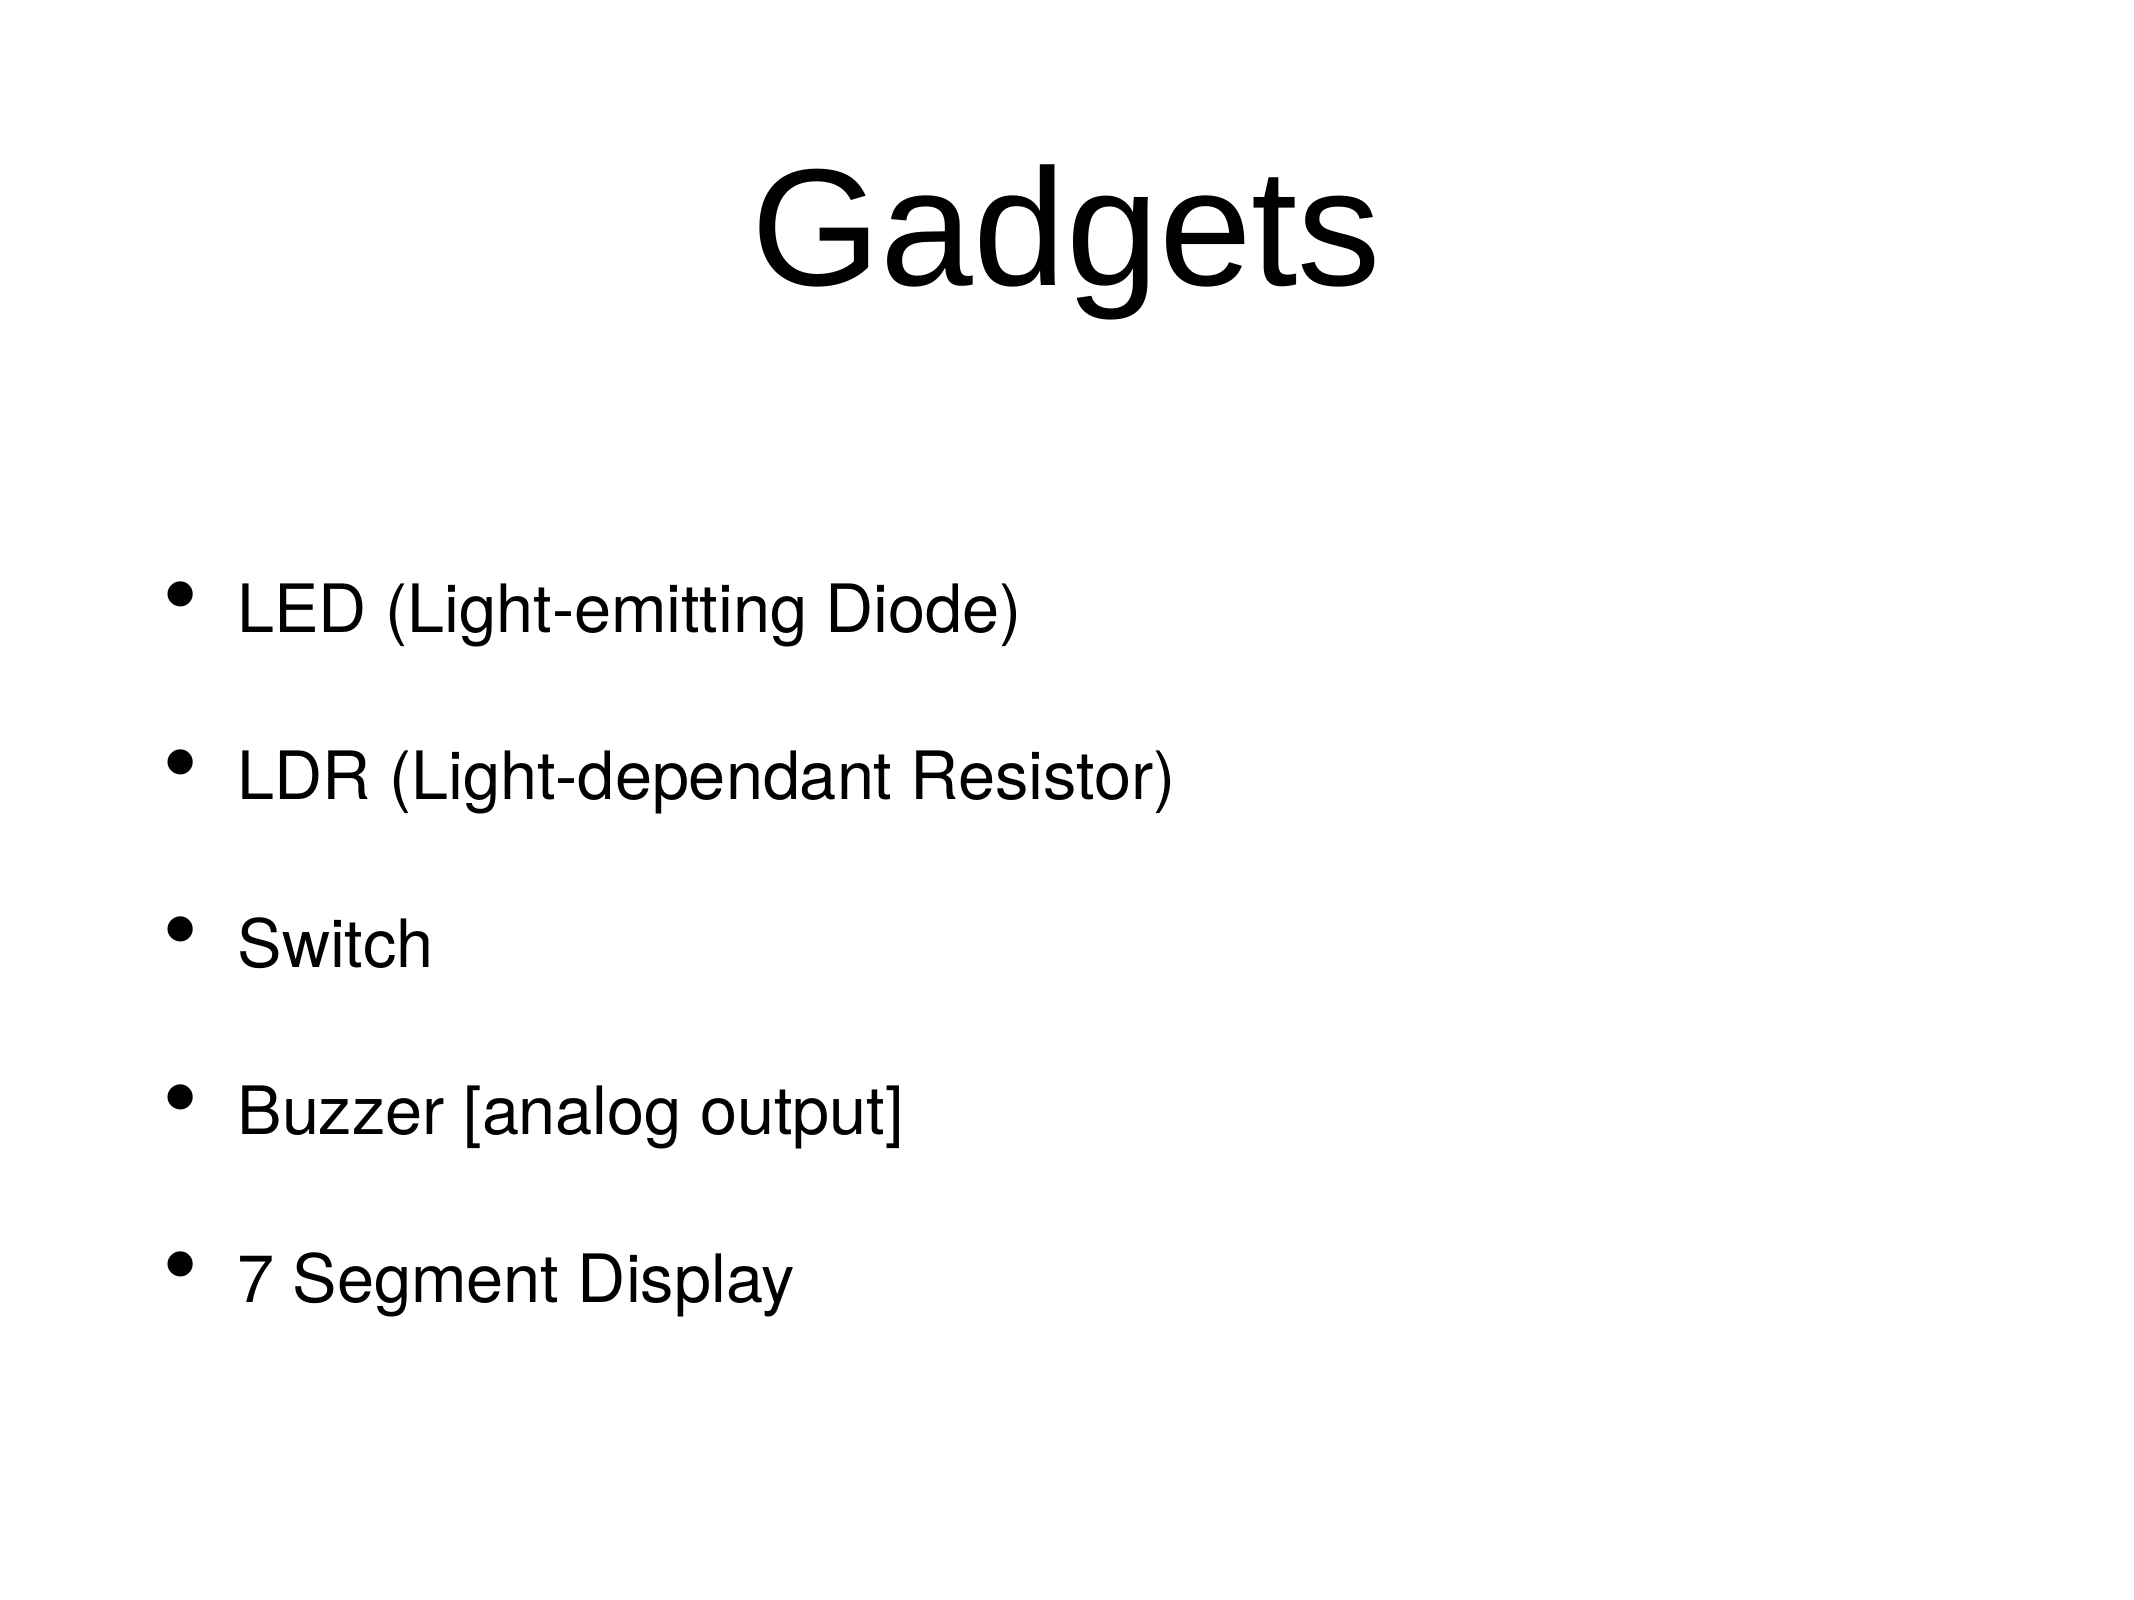

19
# Gadgets
LED (Light-emitting Diode)
LDR (Light-dependant Resistor)
Switch
Buzzer [analog output]
7 Segment Display